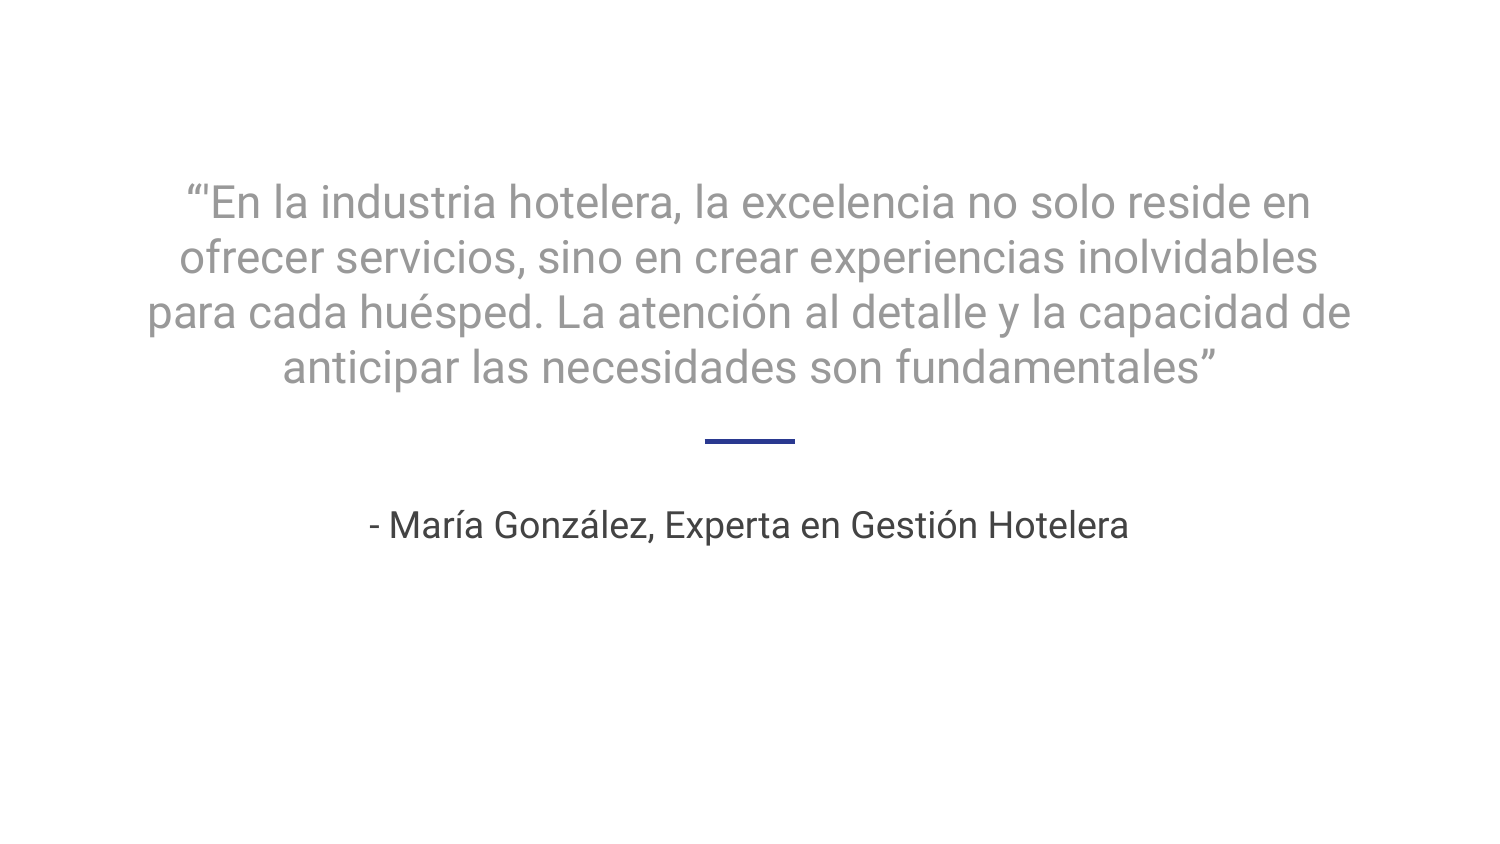

“'En la industria hotelera, la excelencia no solo reside en ofrecer servicios, sino en crear experiencias inolvidables para cada huésped. La atención al detalle y la capacidad de anticipar las necesidades son fundamentales”
- María González, Experta en Gestión Hotelera